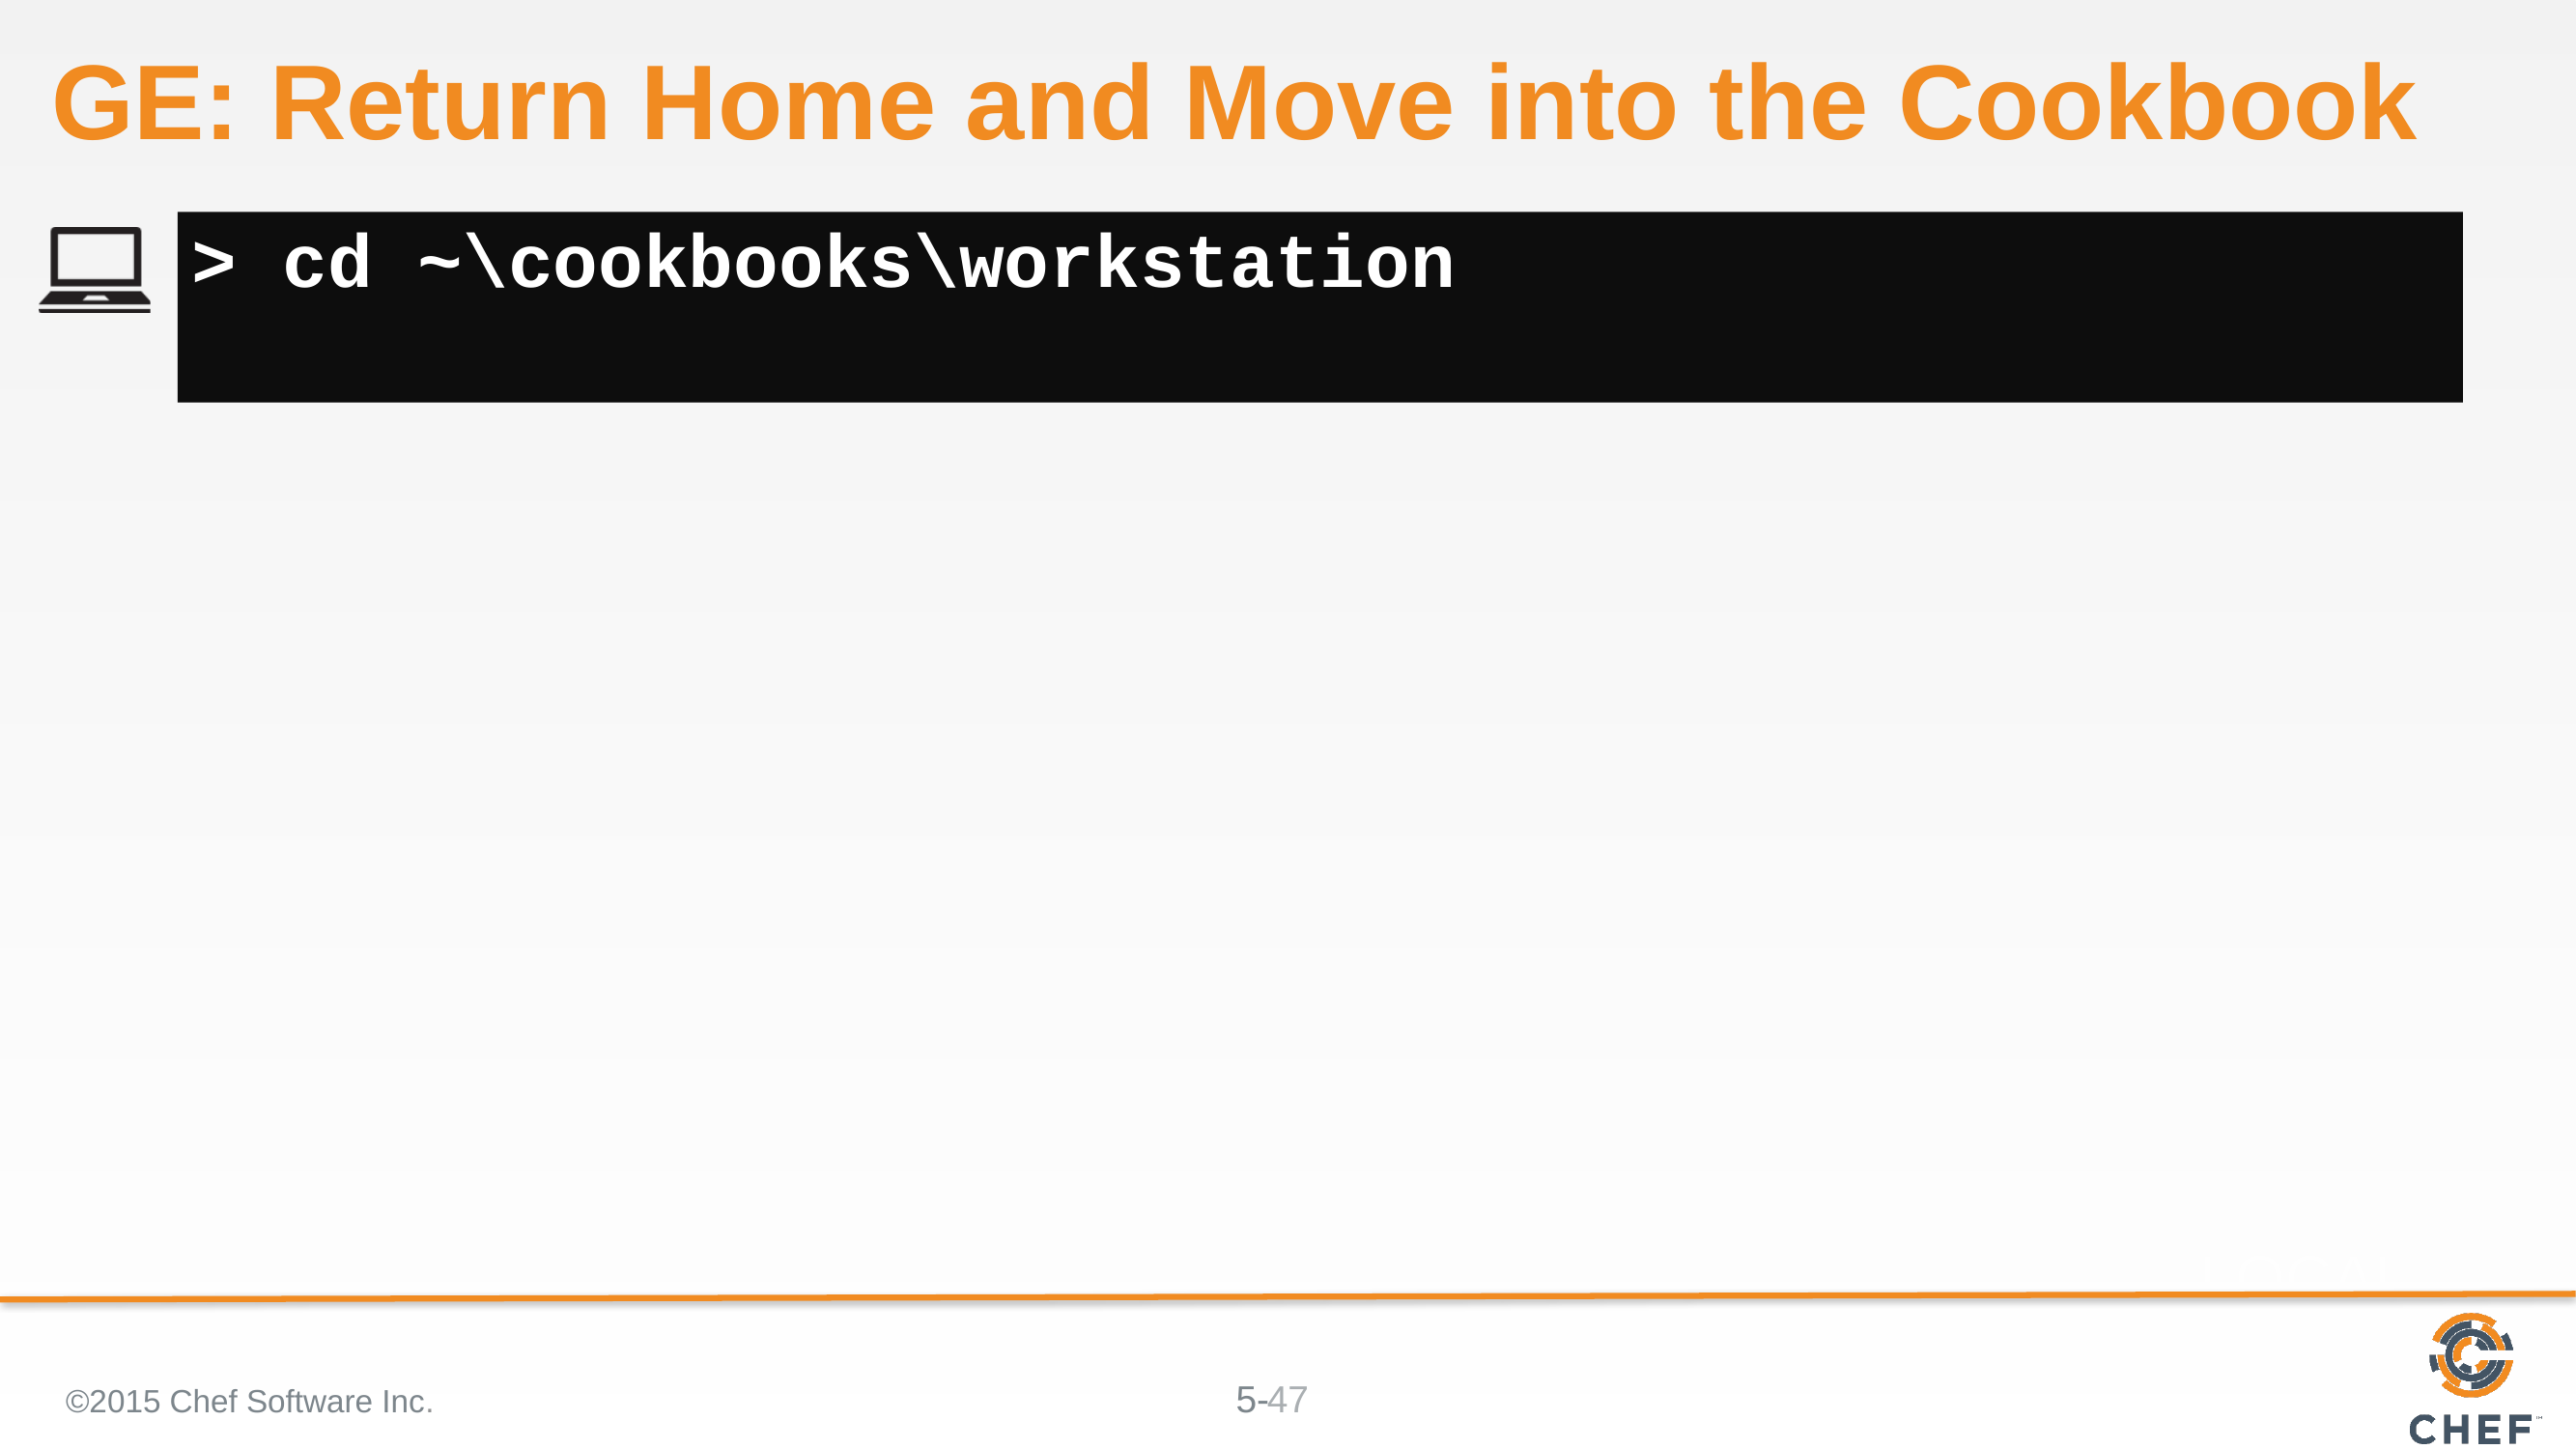

# GE: Return Home and Move into the Cookbook
> cd ~\cookbooks\workstation

©2015 Chef Software Inc.
47